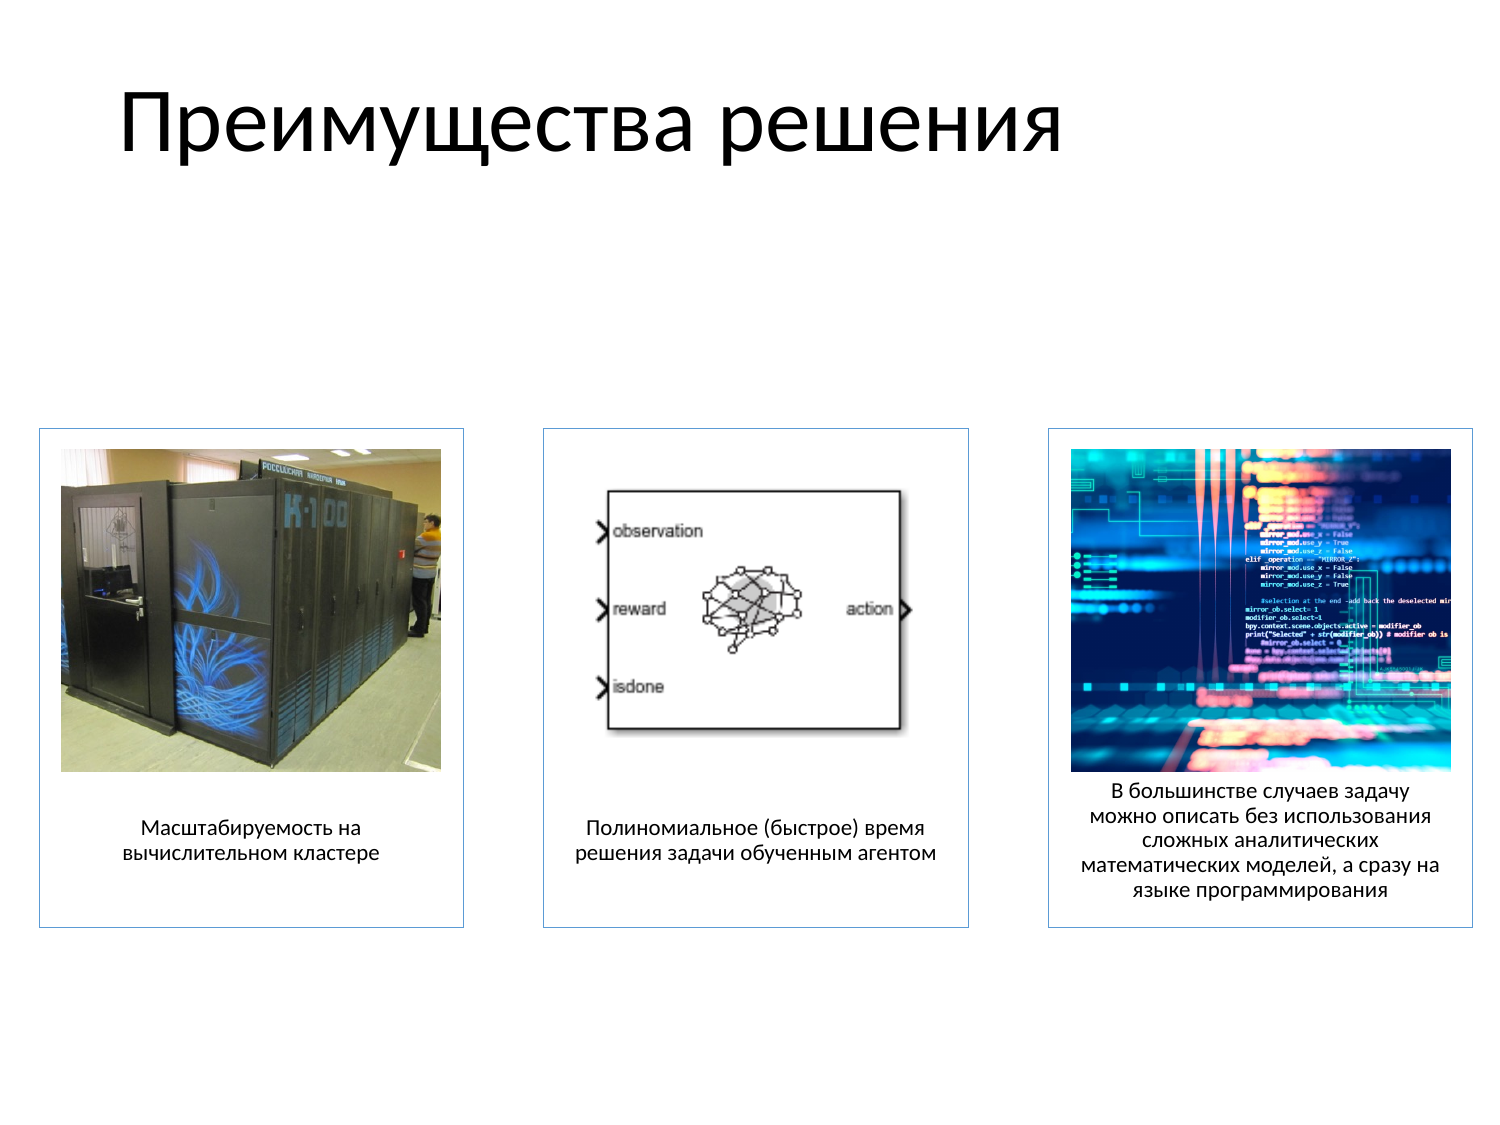

# Преимущества решения
Масштабируемость на вычислительном кластере
Полиномиальное (быстрое) время решения задачи обученным агентом
В большинстве случаев задачу можно описать без использования сложных аналитических математических моделей, а сразу на языке программирования